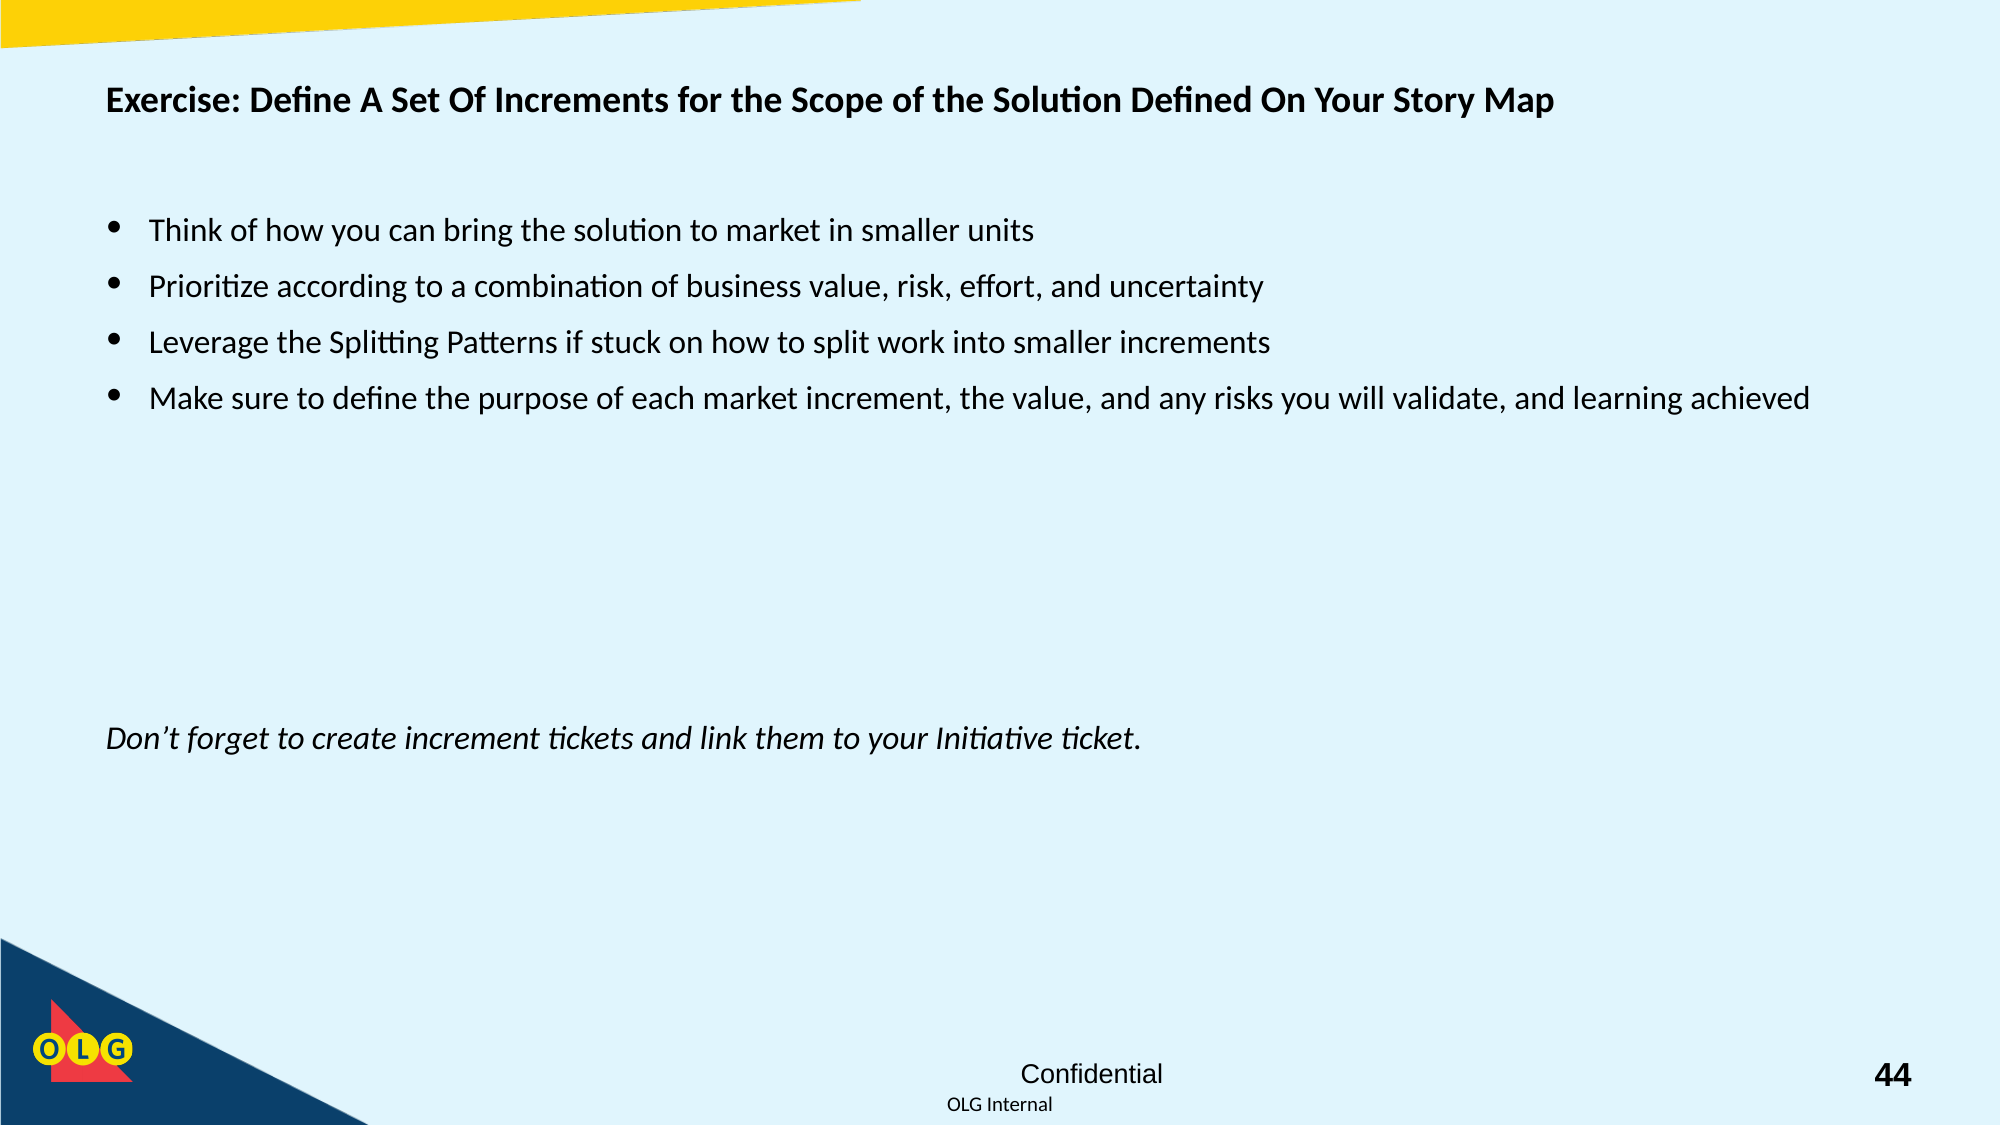

# Exercise: Define A Set Of Increments for the Scope of the Solution Defined On Your Story Map

Think of how you can bring the solution to market in smaller units
Prioritize according to a combination of business value, risk, effort, and uncertainty
Leverage the Splitting Patterns if stuck on how to split work into smaller increments
Make sure to define the purpose of each market increment, the value, and any risks you will validate, and learning achieved

Don’t forget to create increment tickets and link them to your Initiative ticket.

Confidential
44